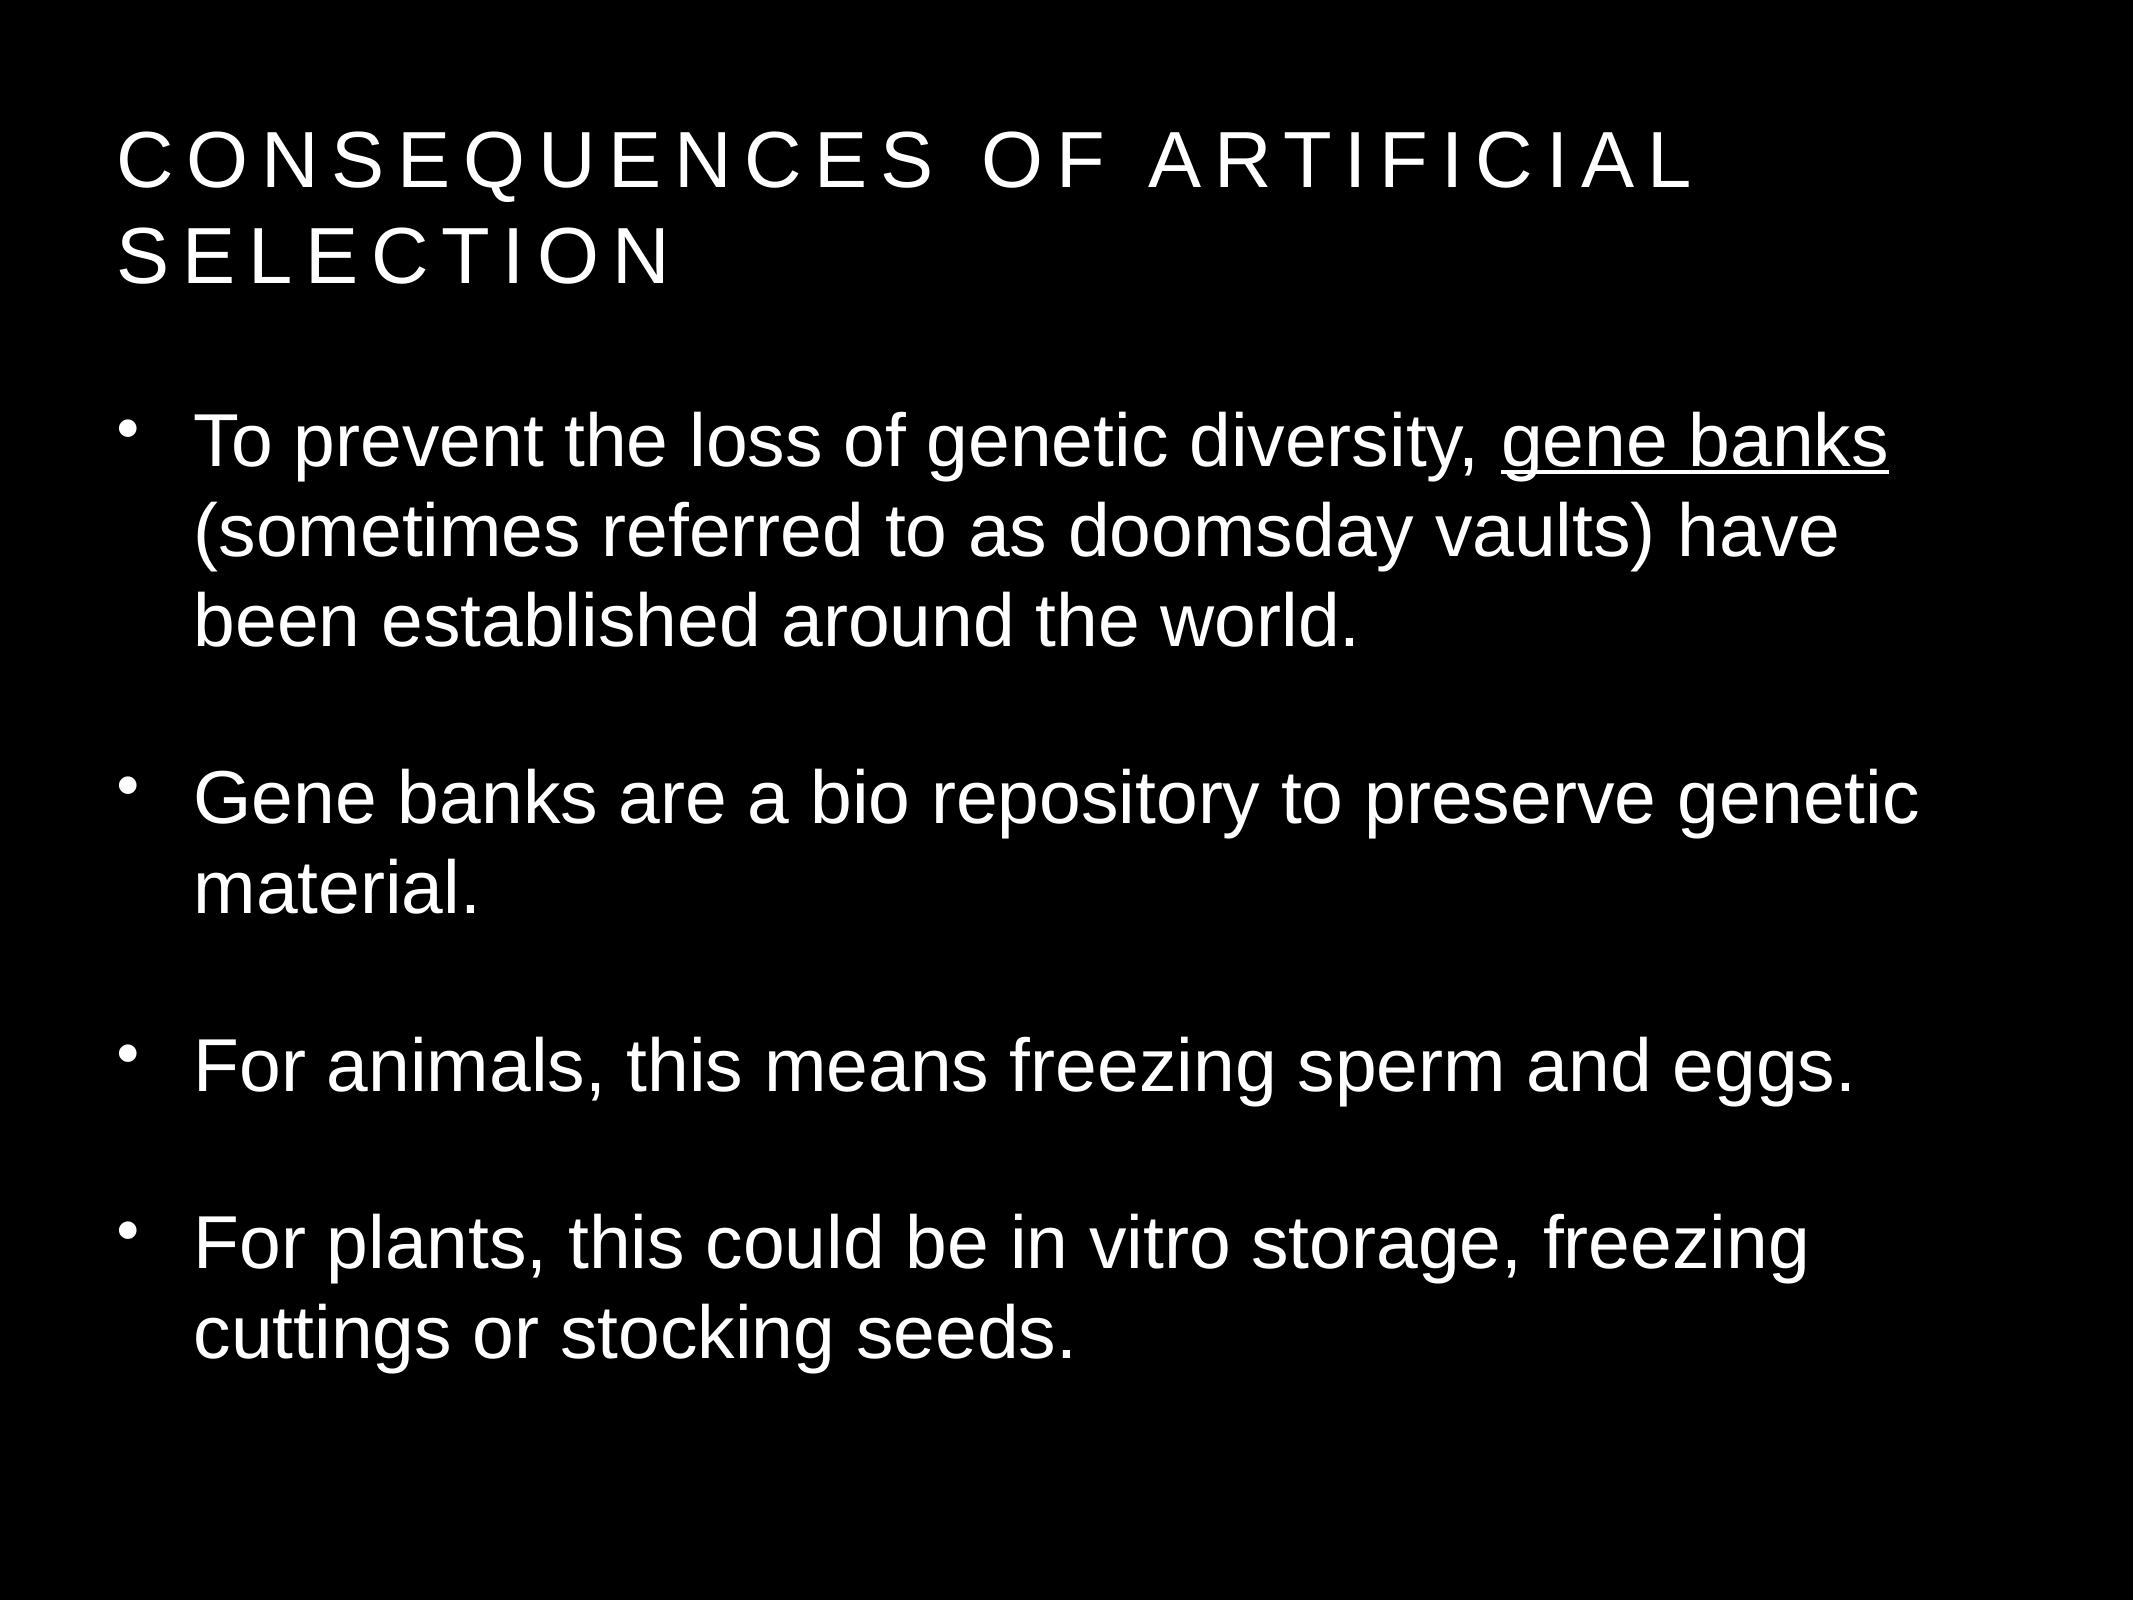

# Consequences of Artificial Selection
To prevent the loss of genetic diversity, gene banks (sometimes referred to as doomsday vaults) have been established around the world.
Gene banks are a bio repository to preserve genetic material.
For animals, this means freezing sperm and eggs.
For plants, this could be in vitro storage, freezing cuttings or stocking seeds.